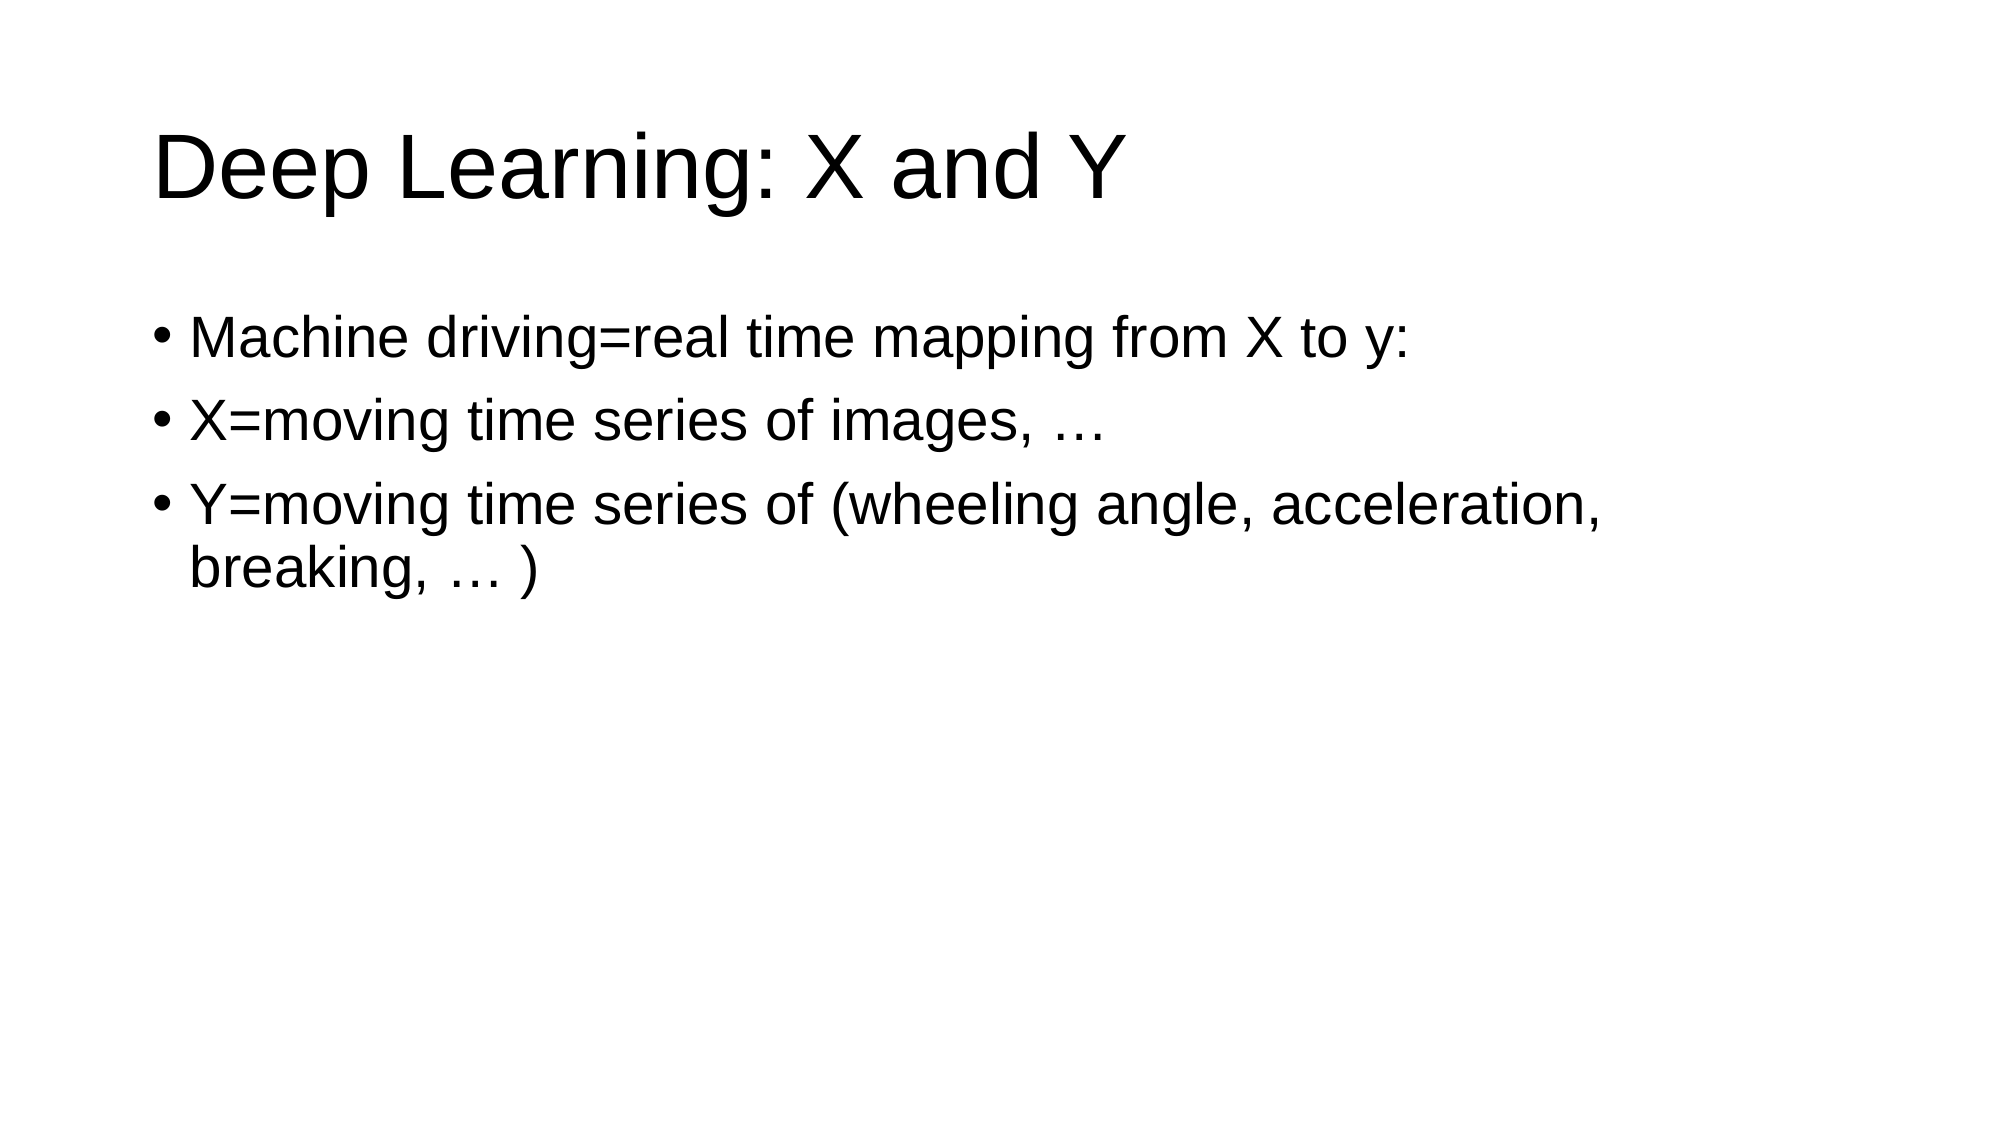

# Deep Learning: X and Y
Machine driving=real time mapping from X to y:
X=moving time series of images, …
Y=moving time series of (wheeling angle, acceleration, breaking, … )